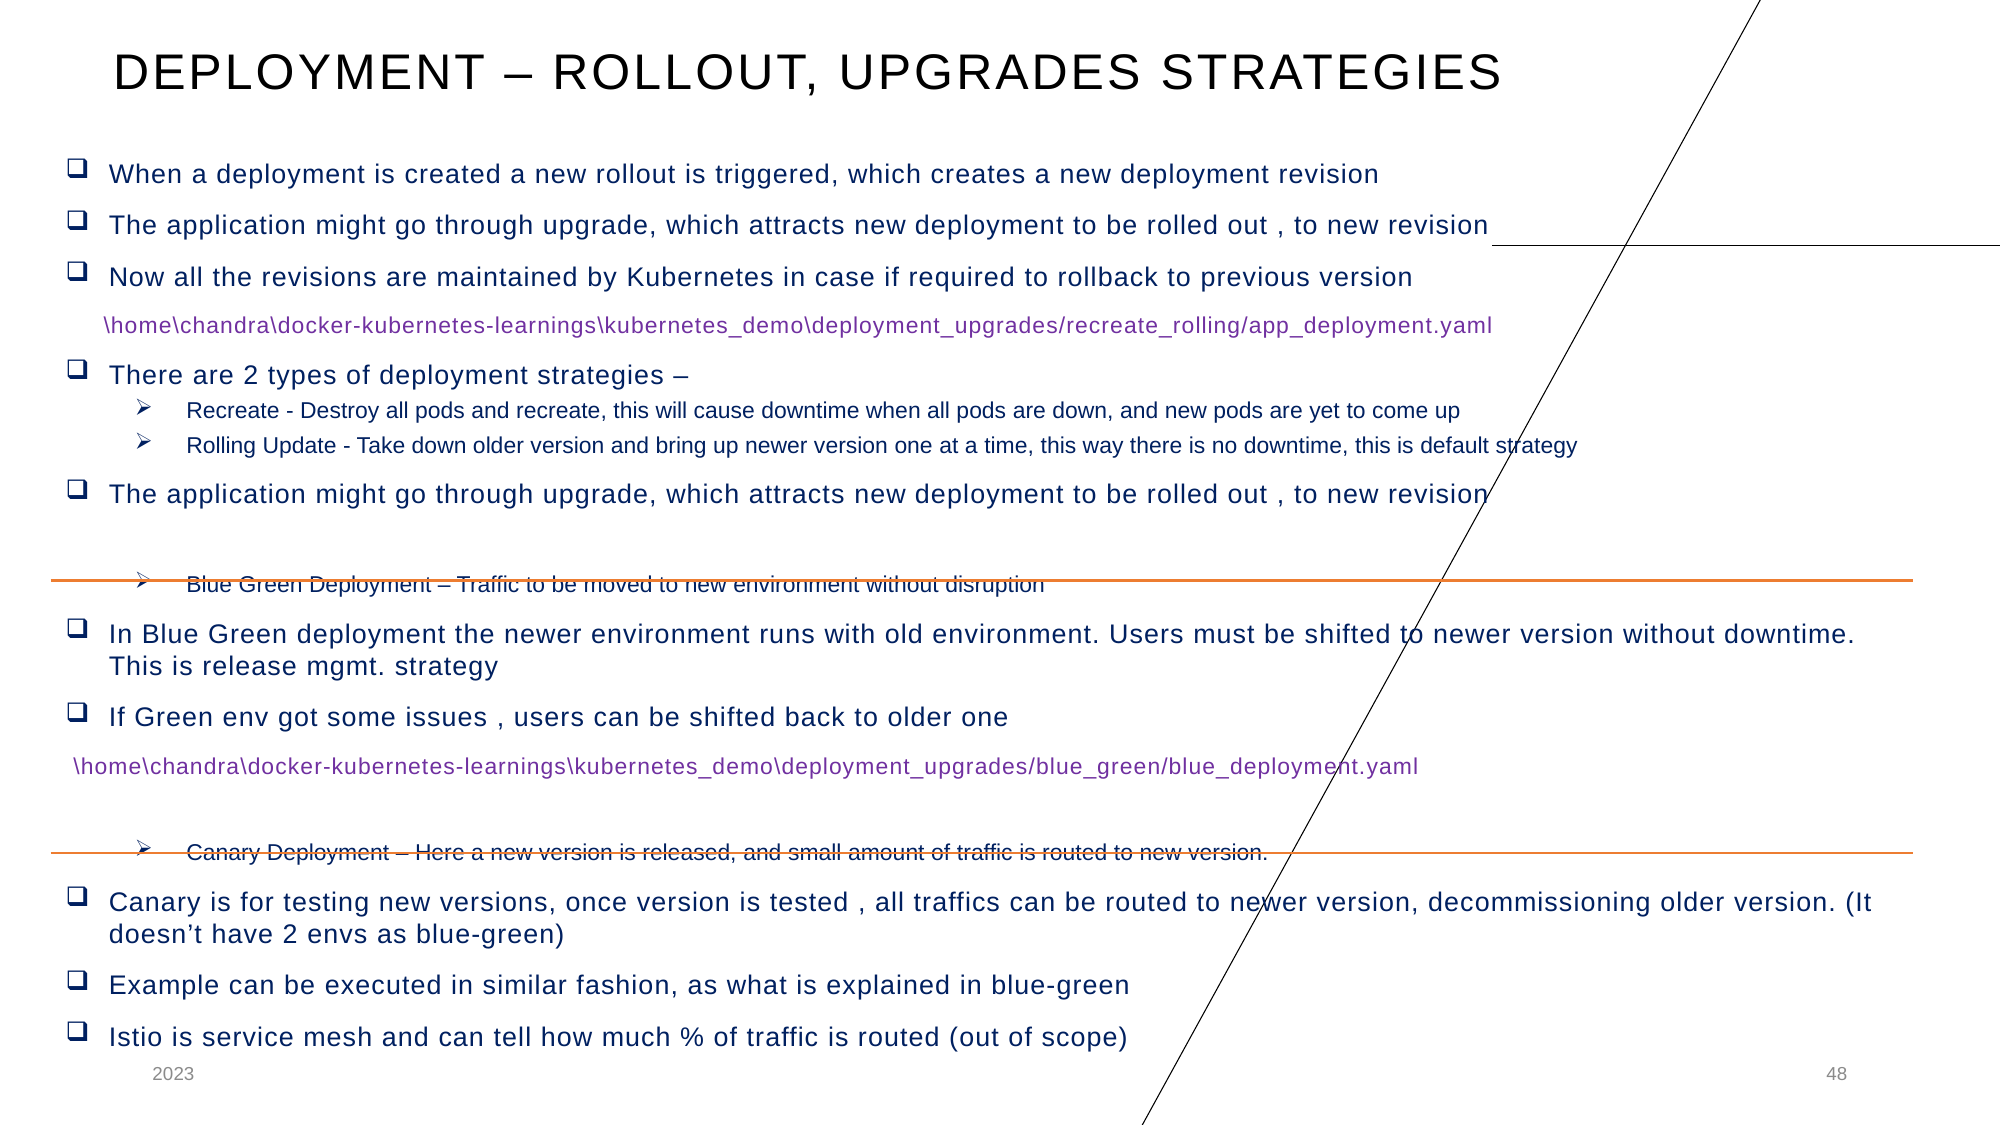

# Deployment – rollout, upgrades strategies
When a deployment is created a new rollout is triggered, which creates a new deployment revision
The application might go through upgrade, which attracts new deployment to be rolled out , to new revision
Now all the revisions are maintained by Kubernetes in case if required to rollback to previous version
     \home\chandra\docker-kubernetes-learnings\kubernetes_demo\deployment_upgrades/recreate_rolling/app_deployment.yaml
There are 2 types of deployment strategies –
Recreate - Destroy all pods and recreate, this will cause downtime when all pods are down, and new pods are yet to come up
Rolling Update - Take down older version and bring up newer version one at a time, this way there is no downtime, this is default strategy
The application might go through upgrade, which attracts new deployment to be rolled out , to new revision

Blue Green Deployment – Traffic to be moved to new environment without disruption
In Blue Green deployment the newer environment runs with old environment. Users must be shifted to newer version without downtime. This is release mgmt. strategy
If Green env got some issues , users can be shifted back to older one
 \home\chandra\docker-kubernetes-learnings\kubernetes_demo\deployment_upgrades/blue_green/blue_deployment.yaml

Canary Deployment – Here a new version is released, and small amount of traffic is routed to new version.
Canary is for testing new versions, once version is tested , all traffics can be routed to newer version, decommissioning older version. (It doesn’t have 2 envs as blue-green)
Example can be executed in similar fashion, as what is explained in blue-green
Istio is service mesh and can tell how much % of traffic is routed (out of scope)

2023
48